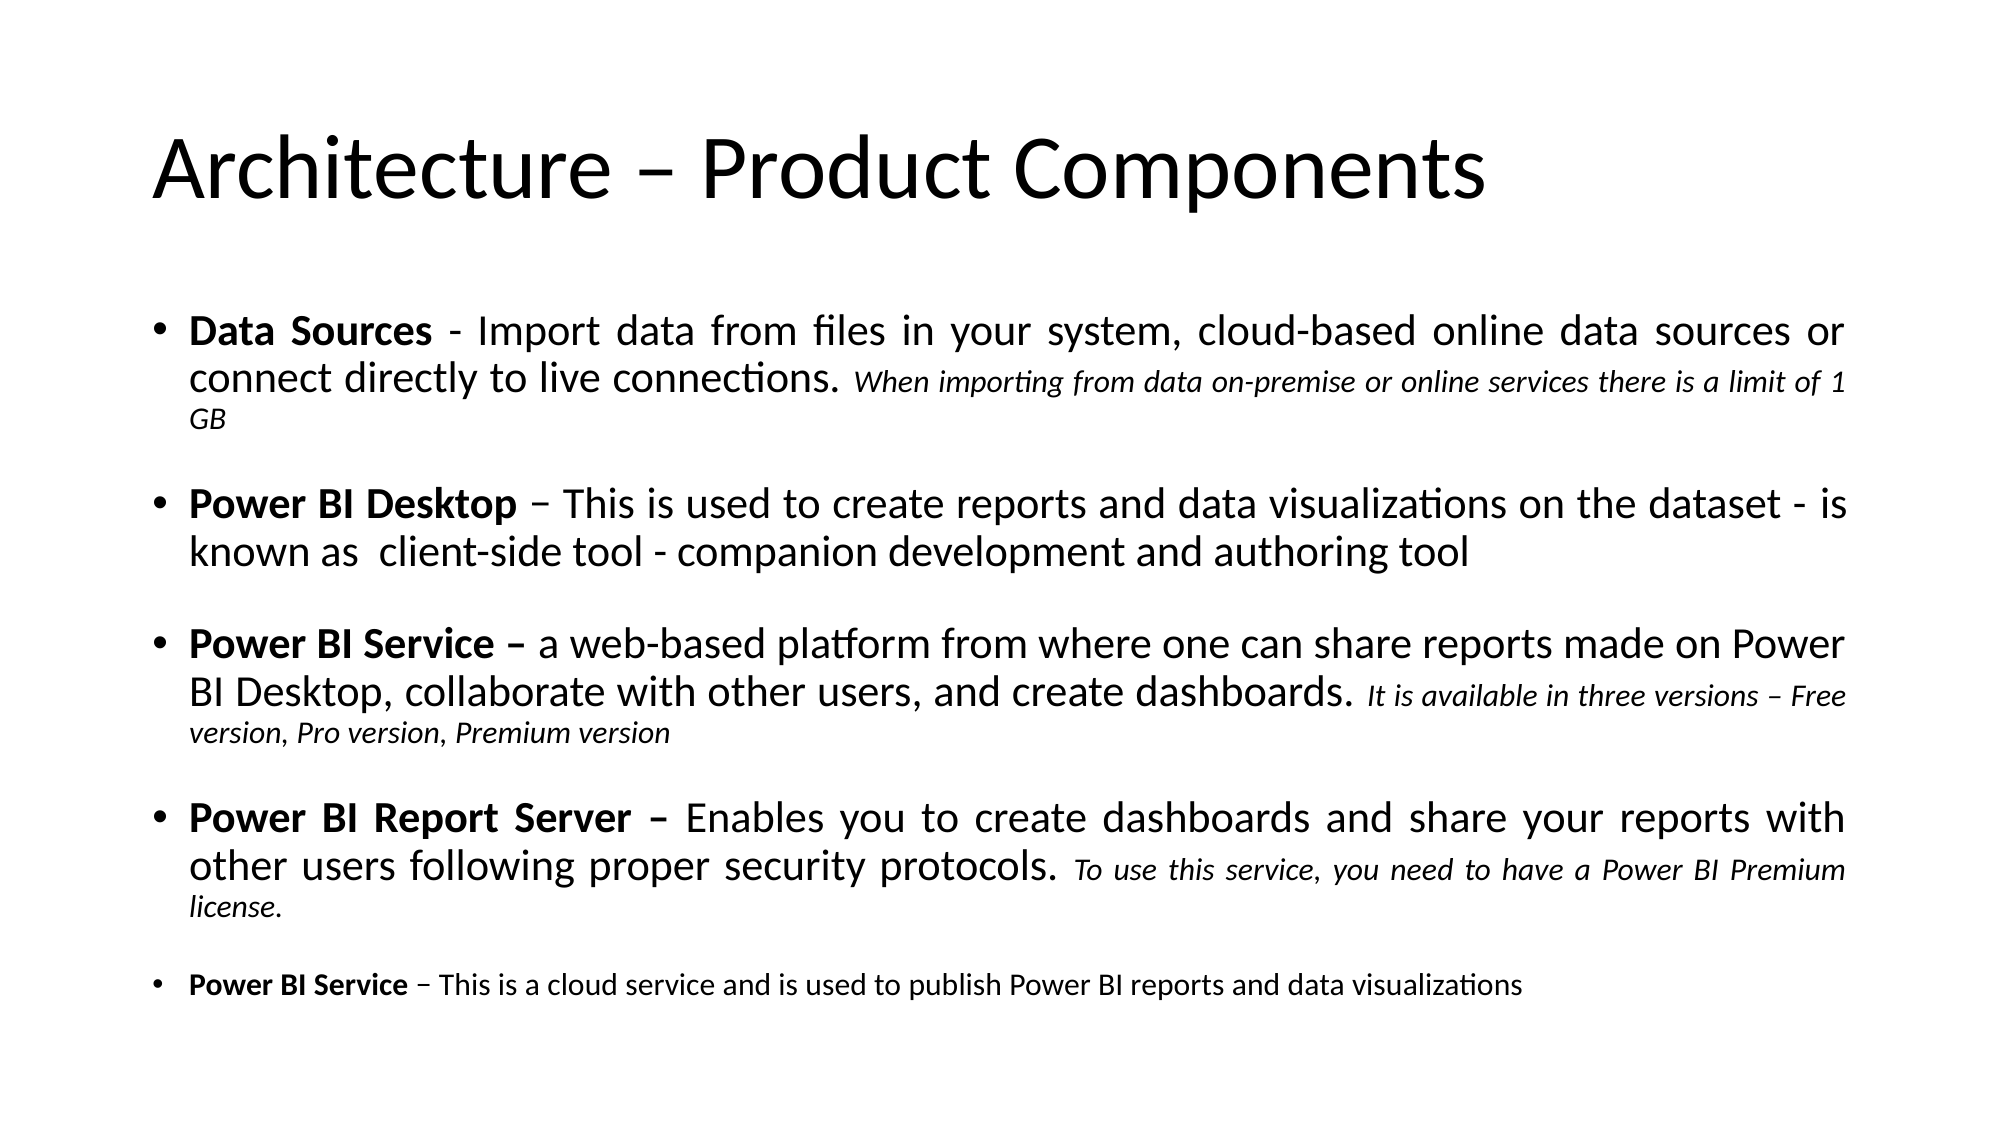

# Architecture – Product Components
Data Sources - Import data from files in your system, cloud-based online data sources or connect directly to live connections. When importing from data on-premise or online services there is a limit of 1 GB
Power BI Desktop − This is used to create reports and data visualizations on the dataset - is known as  client-side tool - companion development and authoring tool
Power BI Service – a web-based platform from where one can share reports made on Power BI Desktop, collaborate with other users, and create dashboards. It is available in three versions – Free version, Pro version, Premium version
Power BI Report Server – Enables you to create dashboards and share your reports with other users following proper security protocols. To use this service, you need to have a Power BI Premium license.
Power BI Service − This is a cloud service and is used to publish Power BI reports and data visualizations